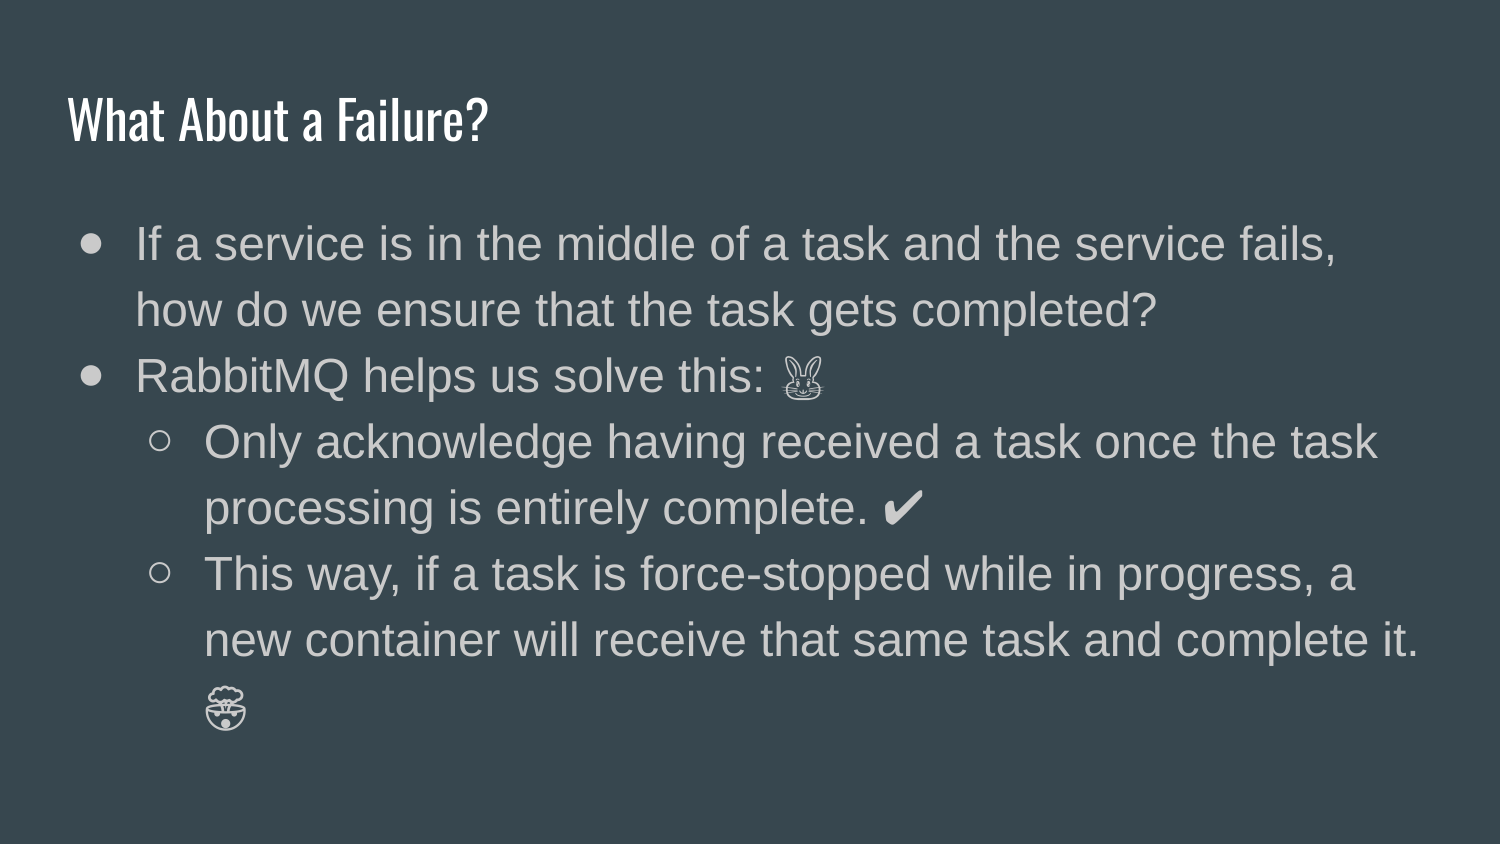

# What About a Failure?
If a service is in the middle of a task and the service fails, how do we ensure that the task gets completed?
RabbitMQ helps us solve this: 🐰
Only acknowledge having received a task once the task processing is entirely complete. ✔️
This way, if a task is force-stopped while in progress, a new container will receive that same task and complete it. 🤯